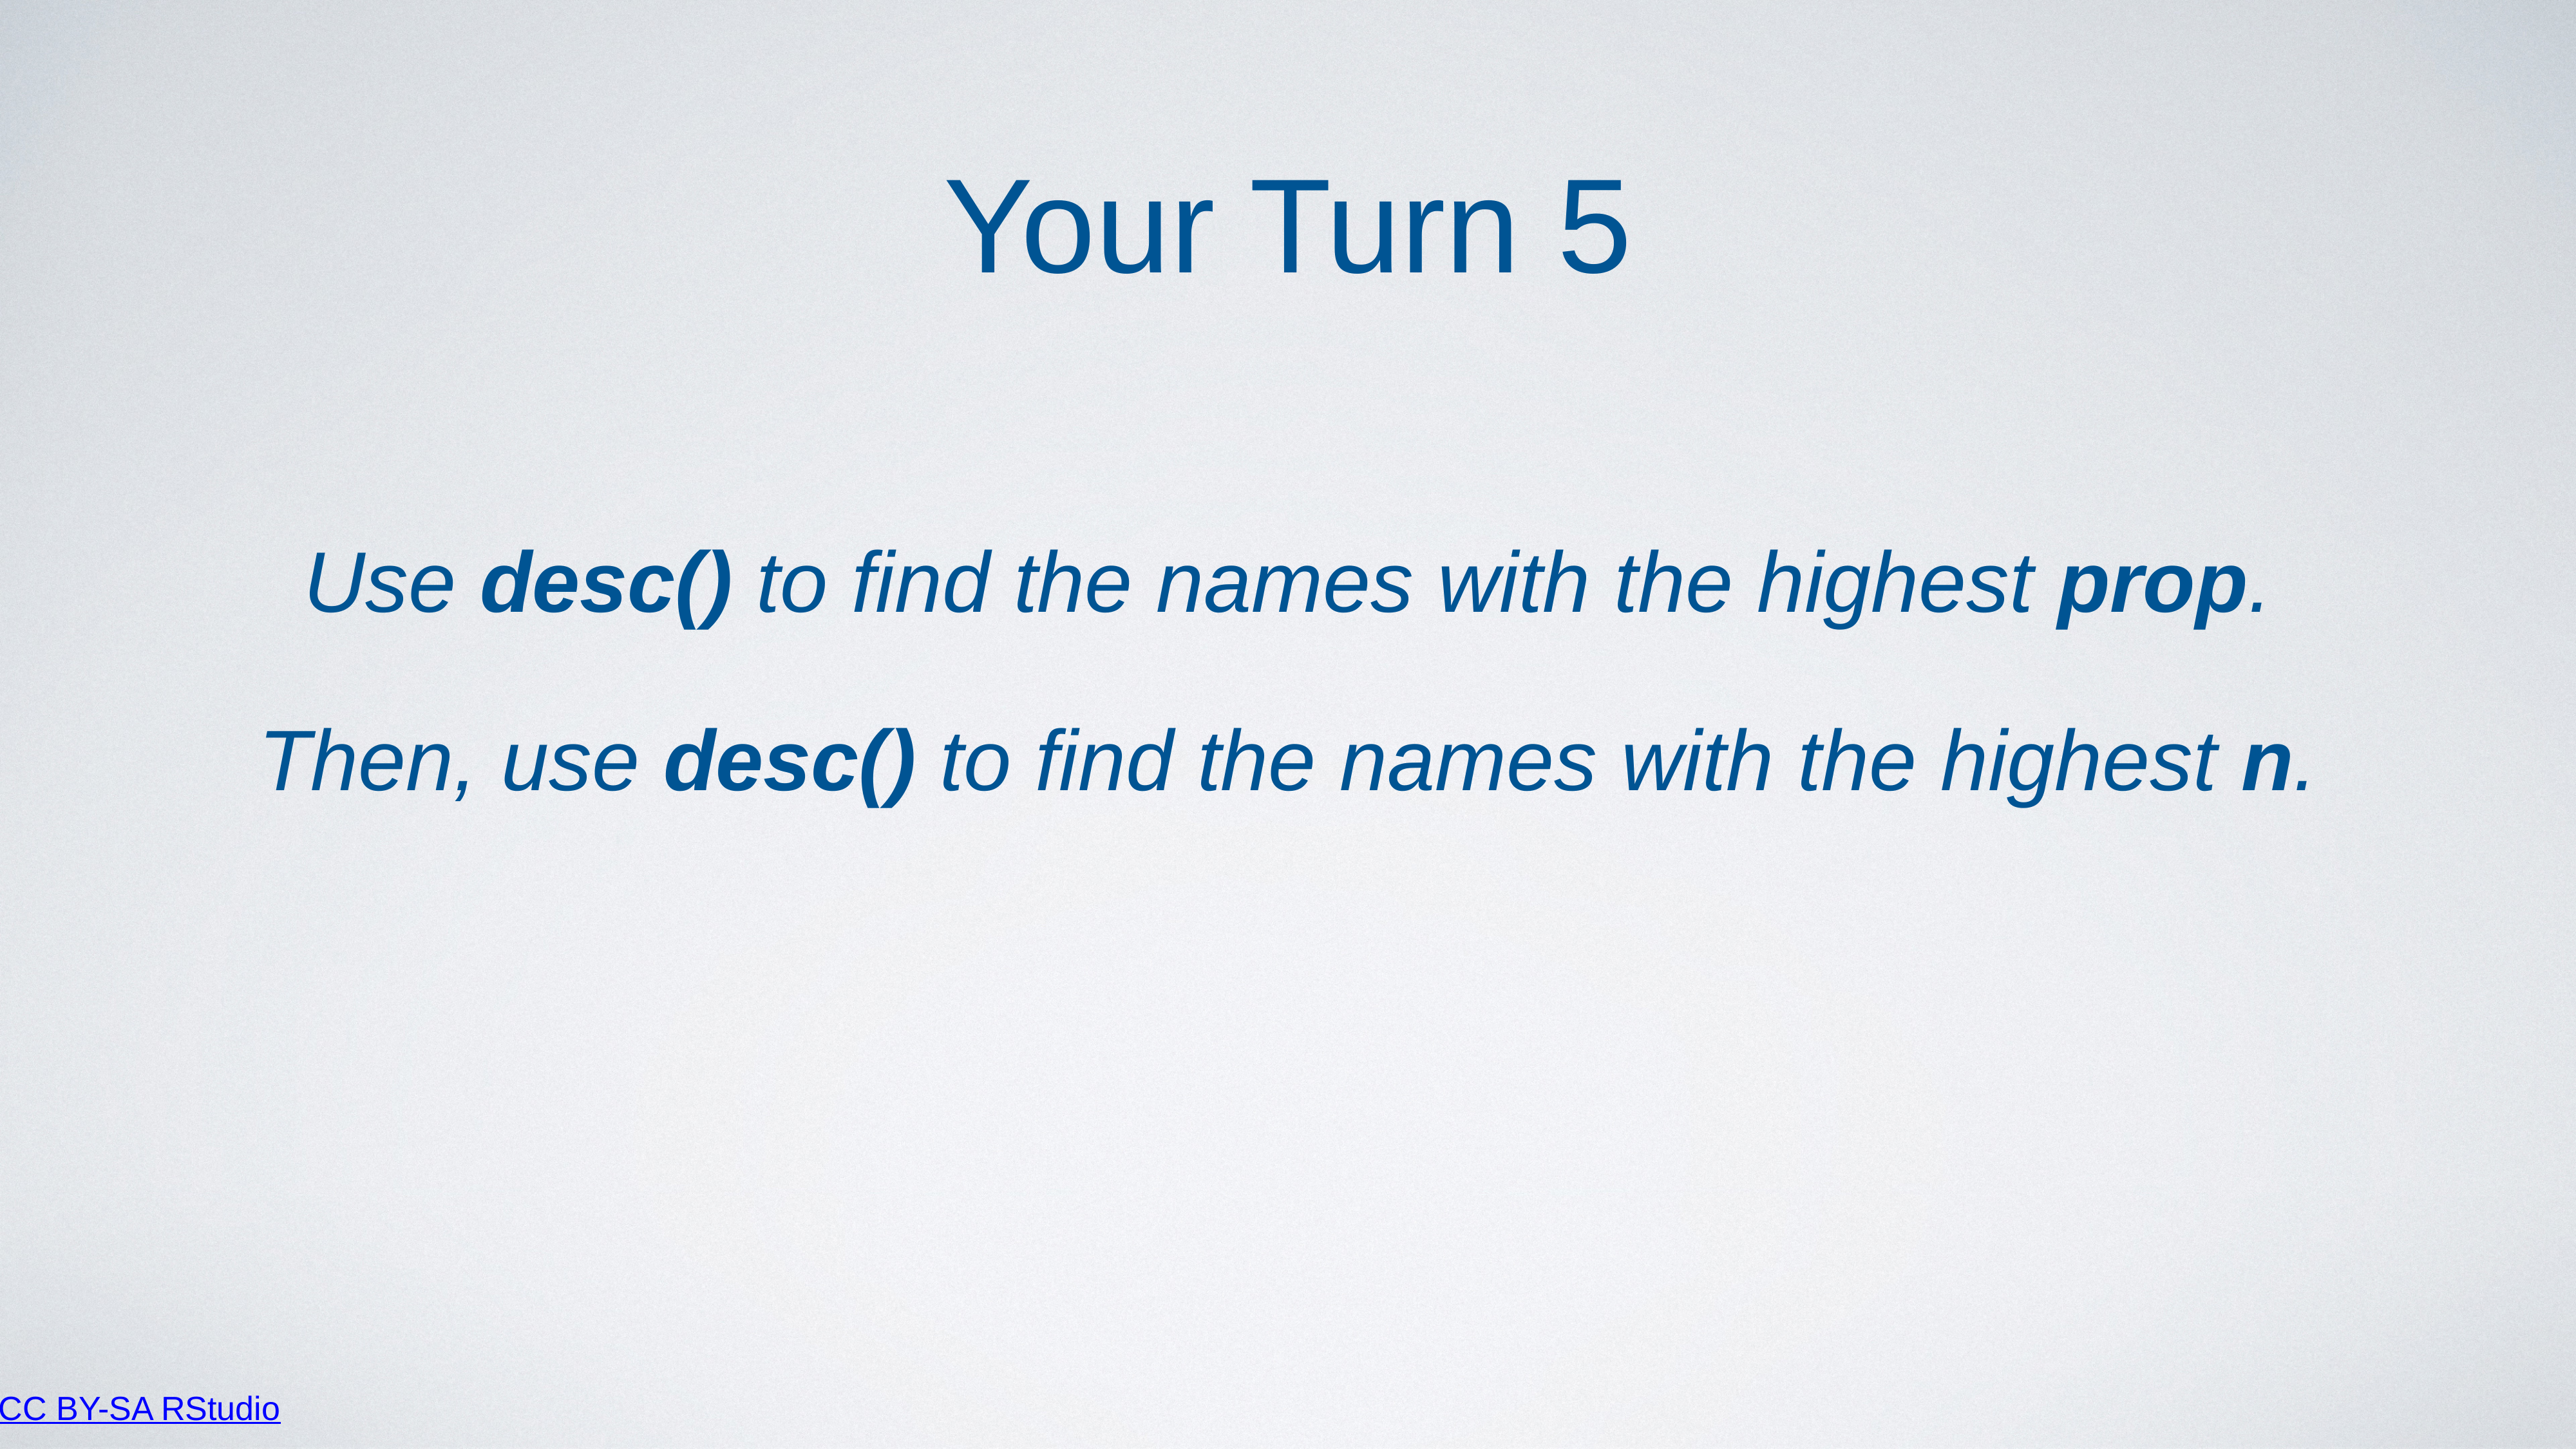

Your Turn 5
Use desc() to find the names with the highest prop.
Then, use desc() to find the names with the highest n.